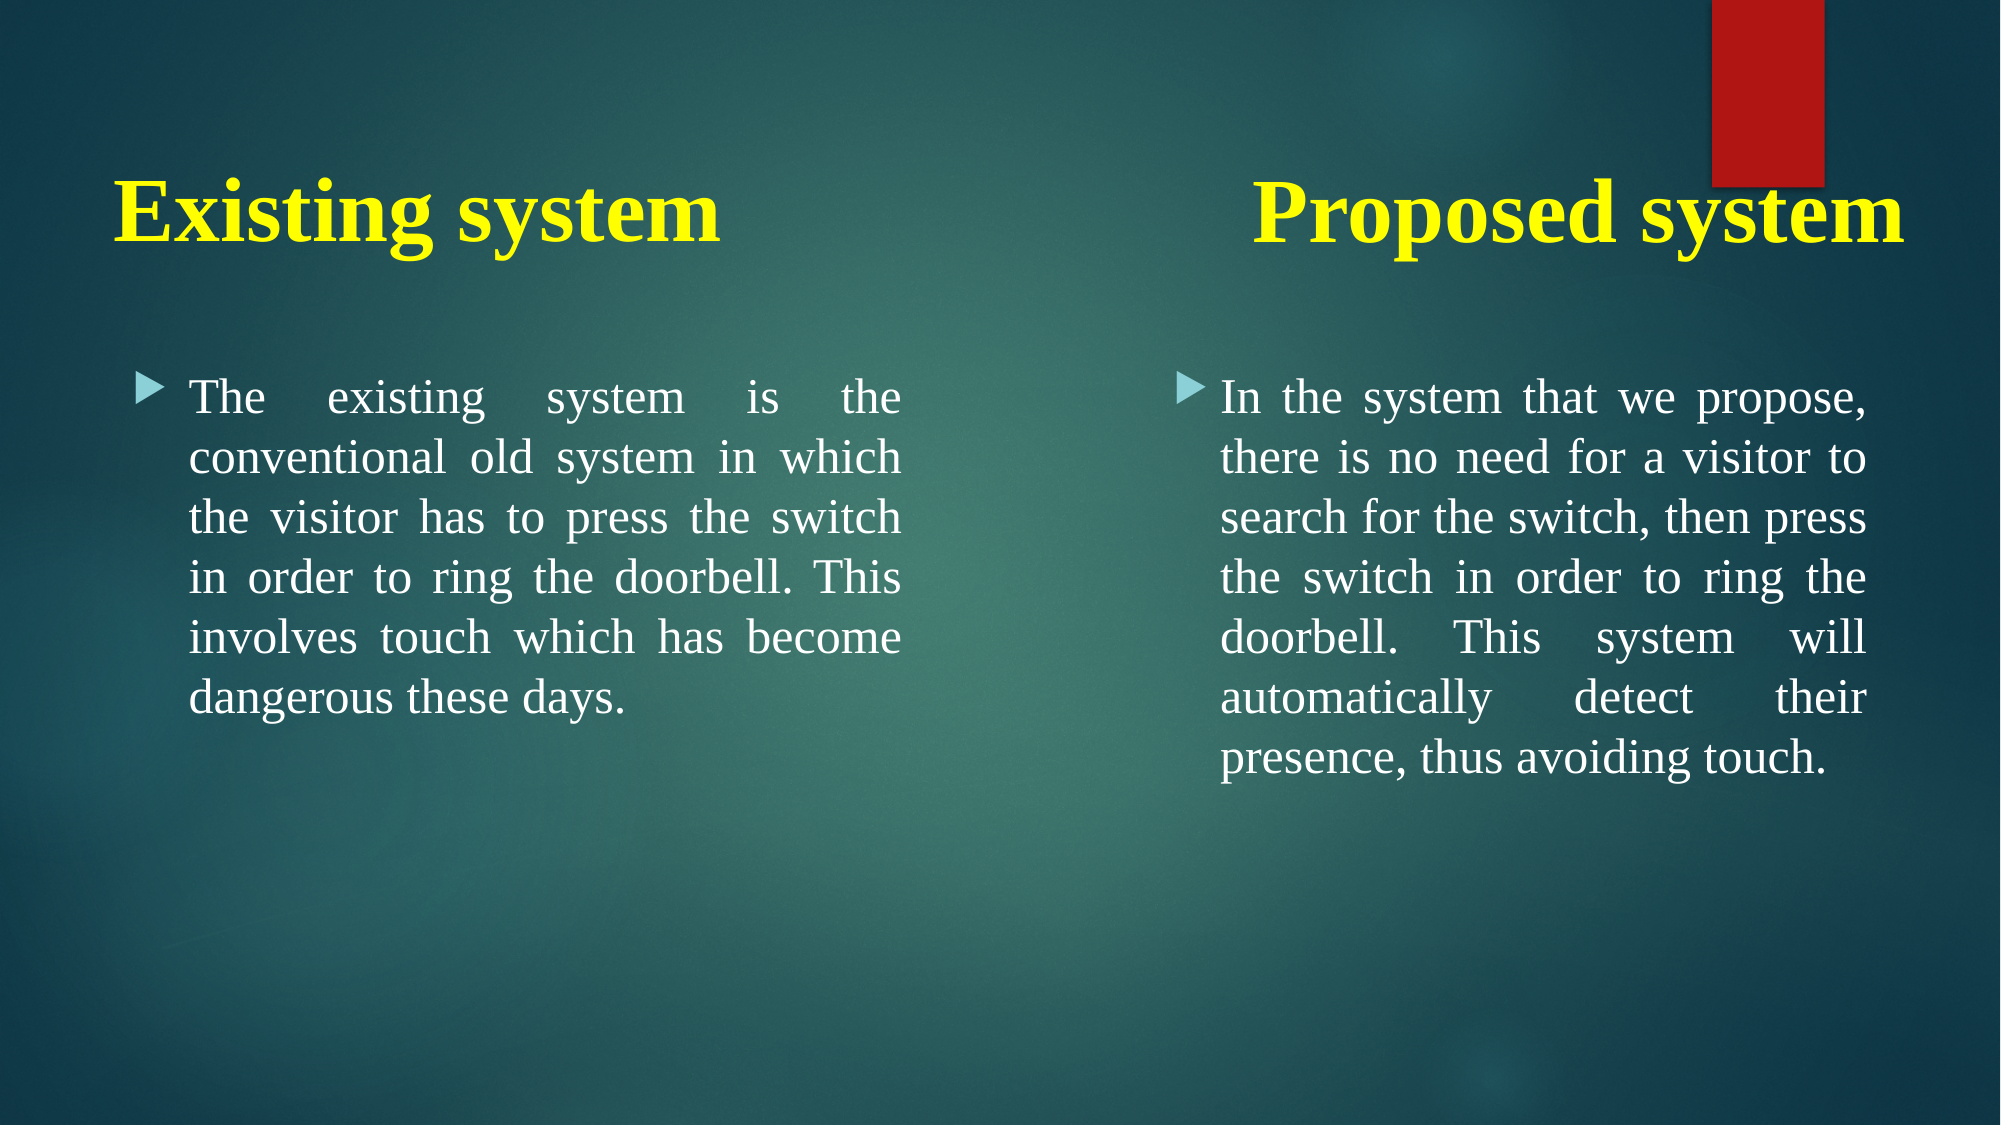

Existing system
Proposed system
The existing system is the conventional old system in which the visitor has to press the switch in order to ring the doorbell. This involves touch which has become dangerous these days.
In the system that we propose, there is no need for a visitor to search for the switch, then press the switch in order to ring the doorbell. This system will automatically detect their presence, thus avoiding touch.